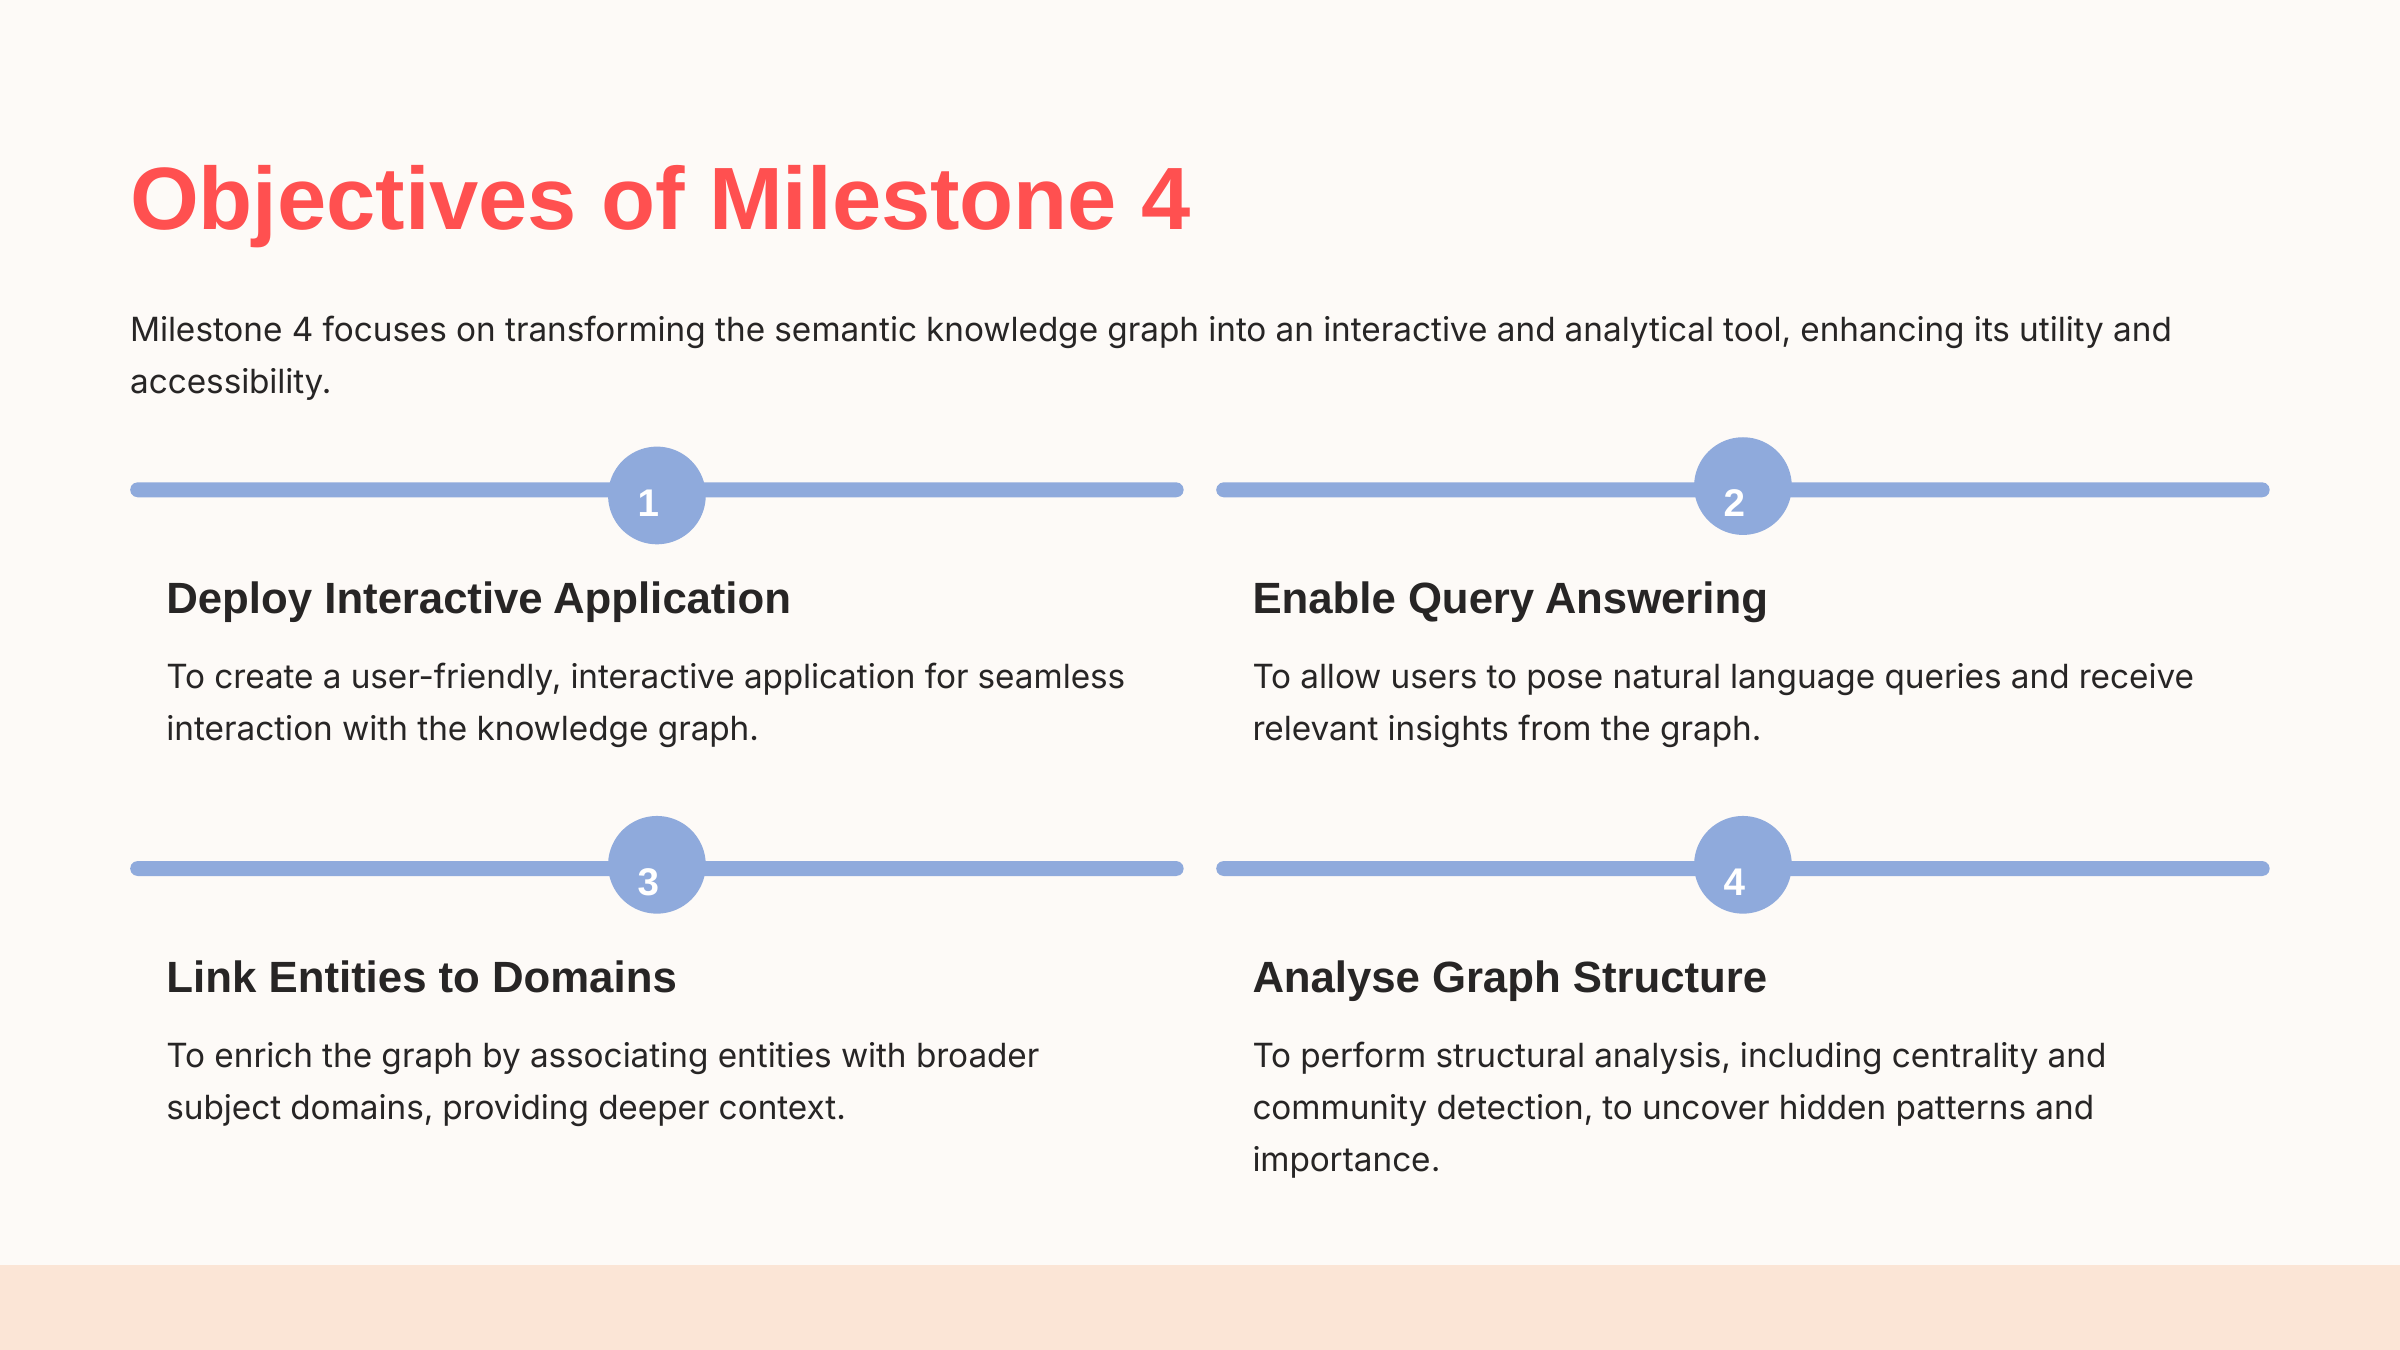

Objectives of Milestone 4
Milestone 4 focuses on transforming the semantic knowledge graph into an interactive and analytical tool, enhancing its utility and accessibility.

1
2

Deploy Interactive Application
Enable Query Answering
To create a user-friendly, interactive application for seamless interaction with the knowledge graph.
To allow users to pose natural language queries and receive relevant insights from the graph.

3
4

Link Entities to Domains
Analyse Graph Structure
To enrich the graph by associating entities with broader subject domains, providing deeper context.
To perform structural analysis, including centrality and community detection, to uncover hidden patterns and importance.